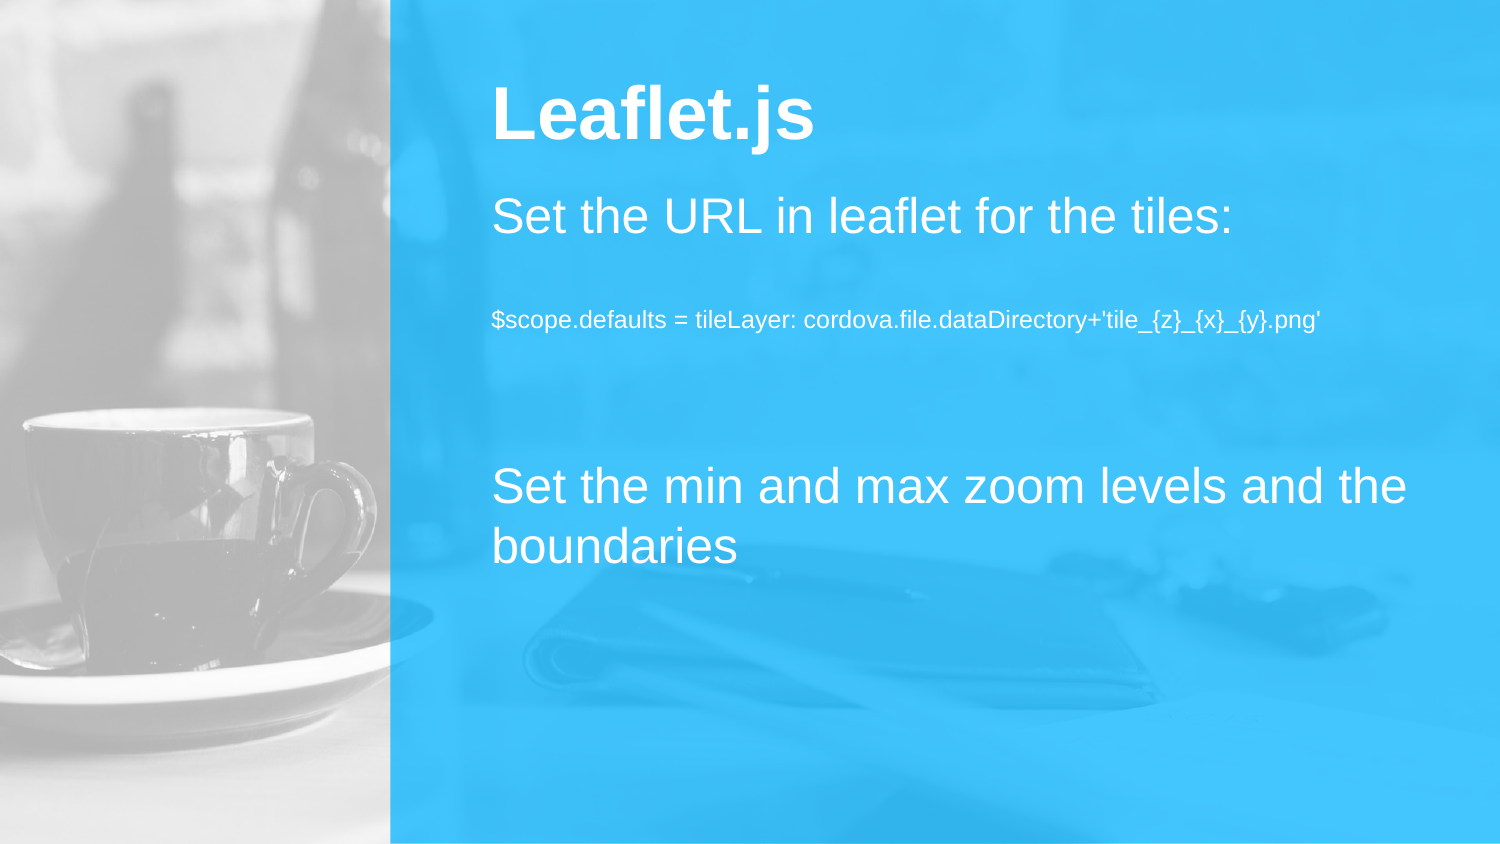

# Leaflet.js
Set the URL in leaflet for the tiles:

$scope.defaults = tileLayer: cordova.file.dataDirectory+'tile_{z}_{x}_{y}.png'

Set the min and max zoom levels and the boundaries